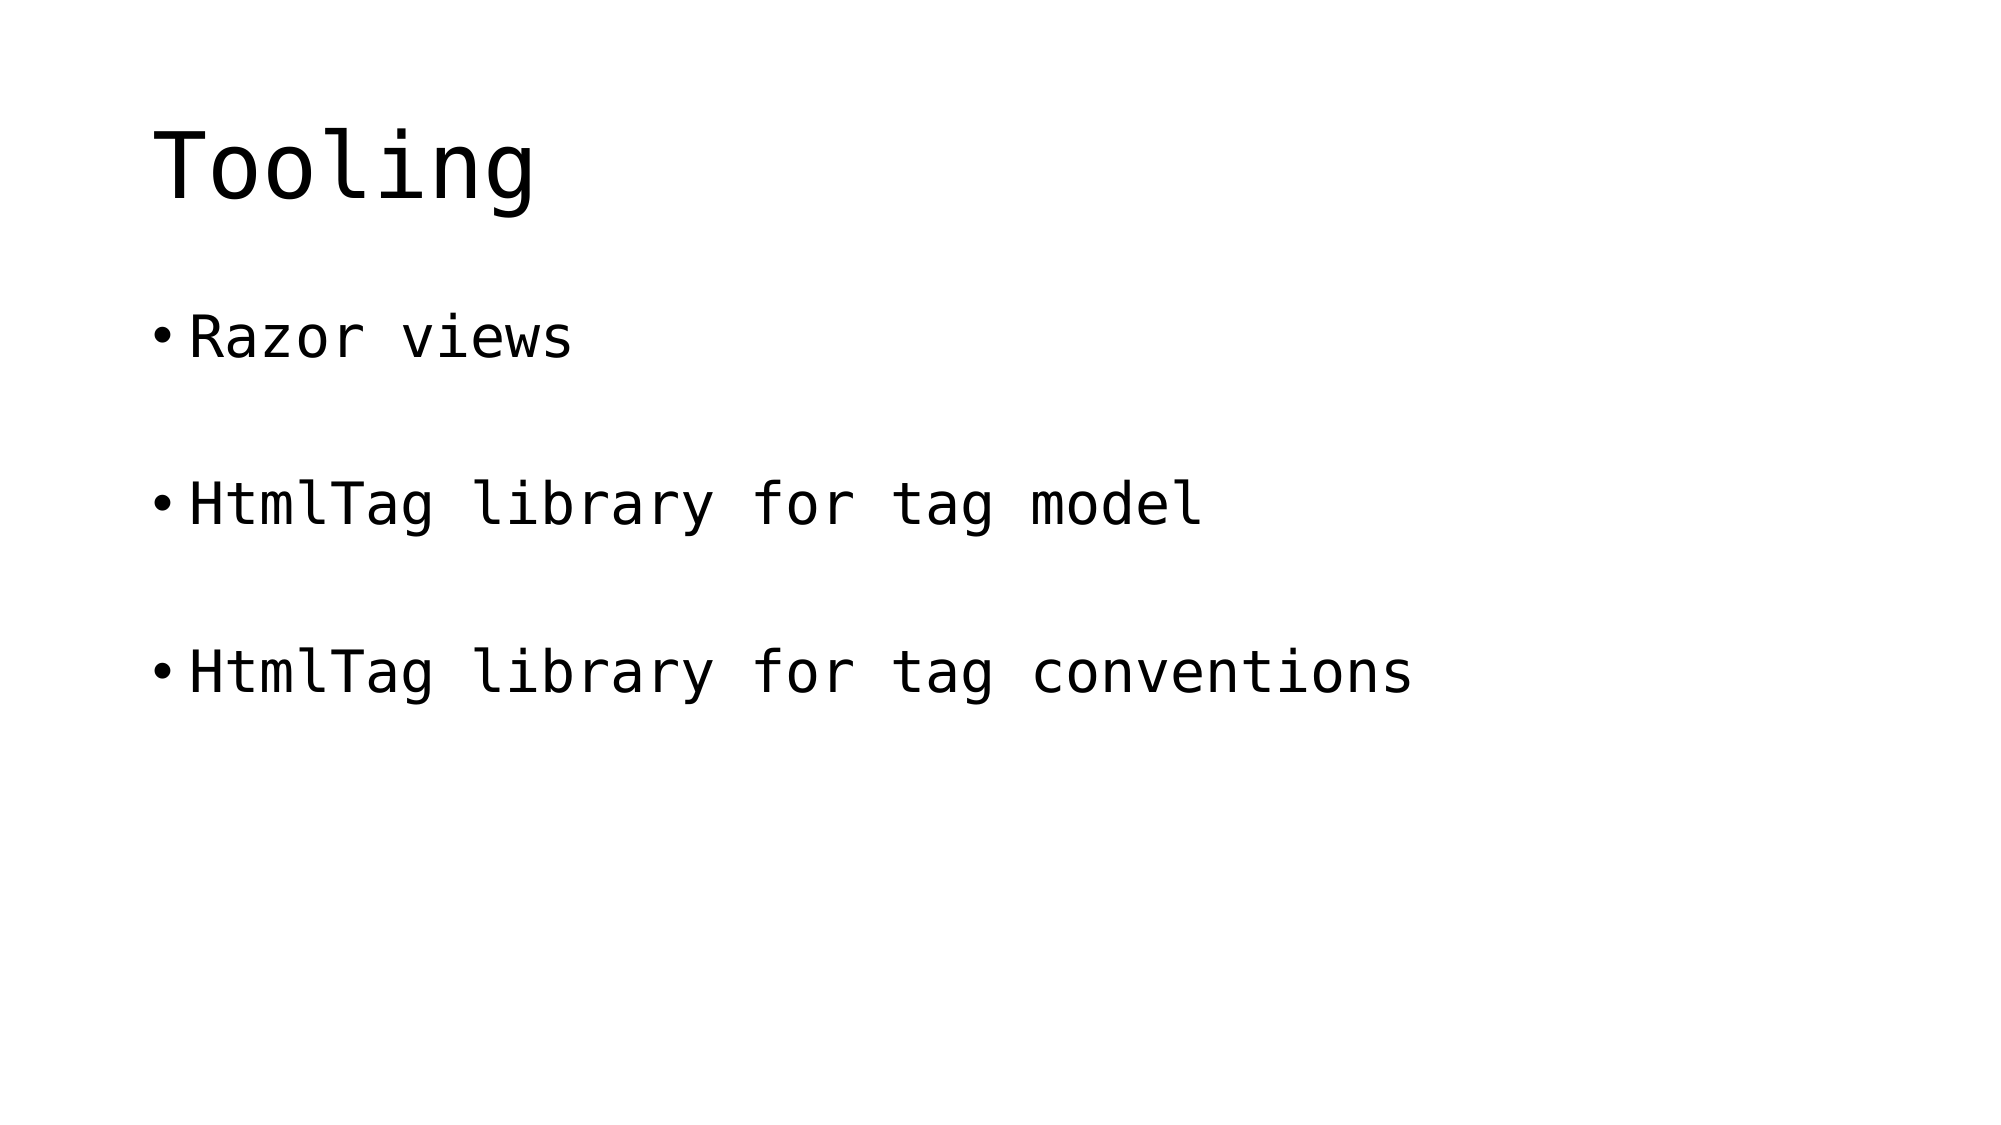

# Tooling
Razor views

HtmlTag library for tag model

HtmlTag library for tag conventions